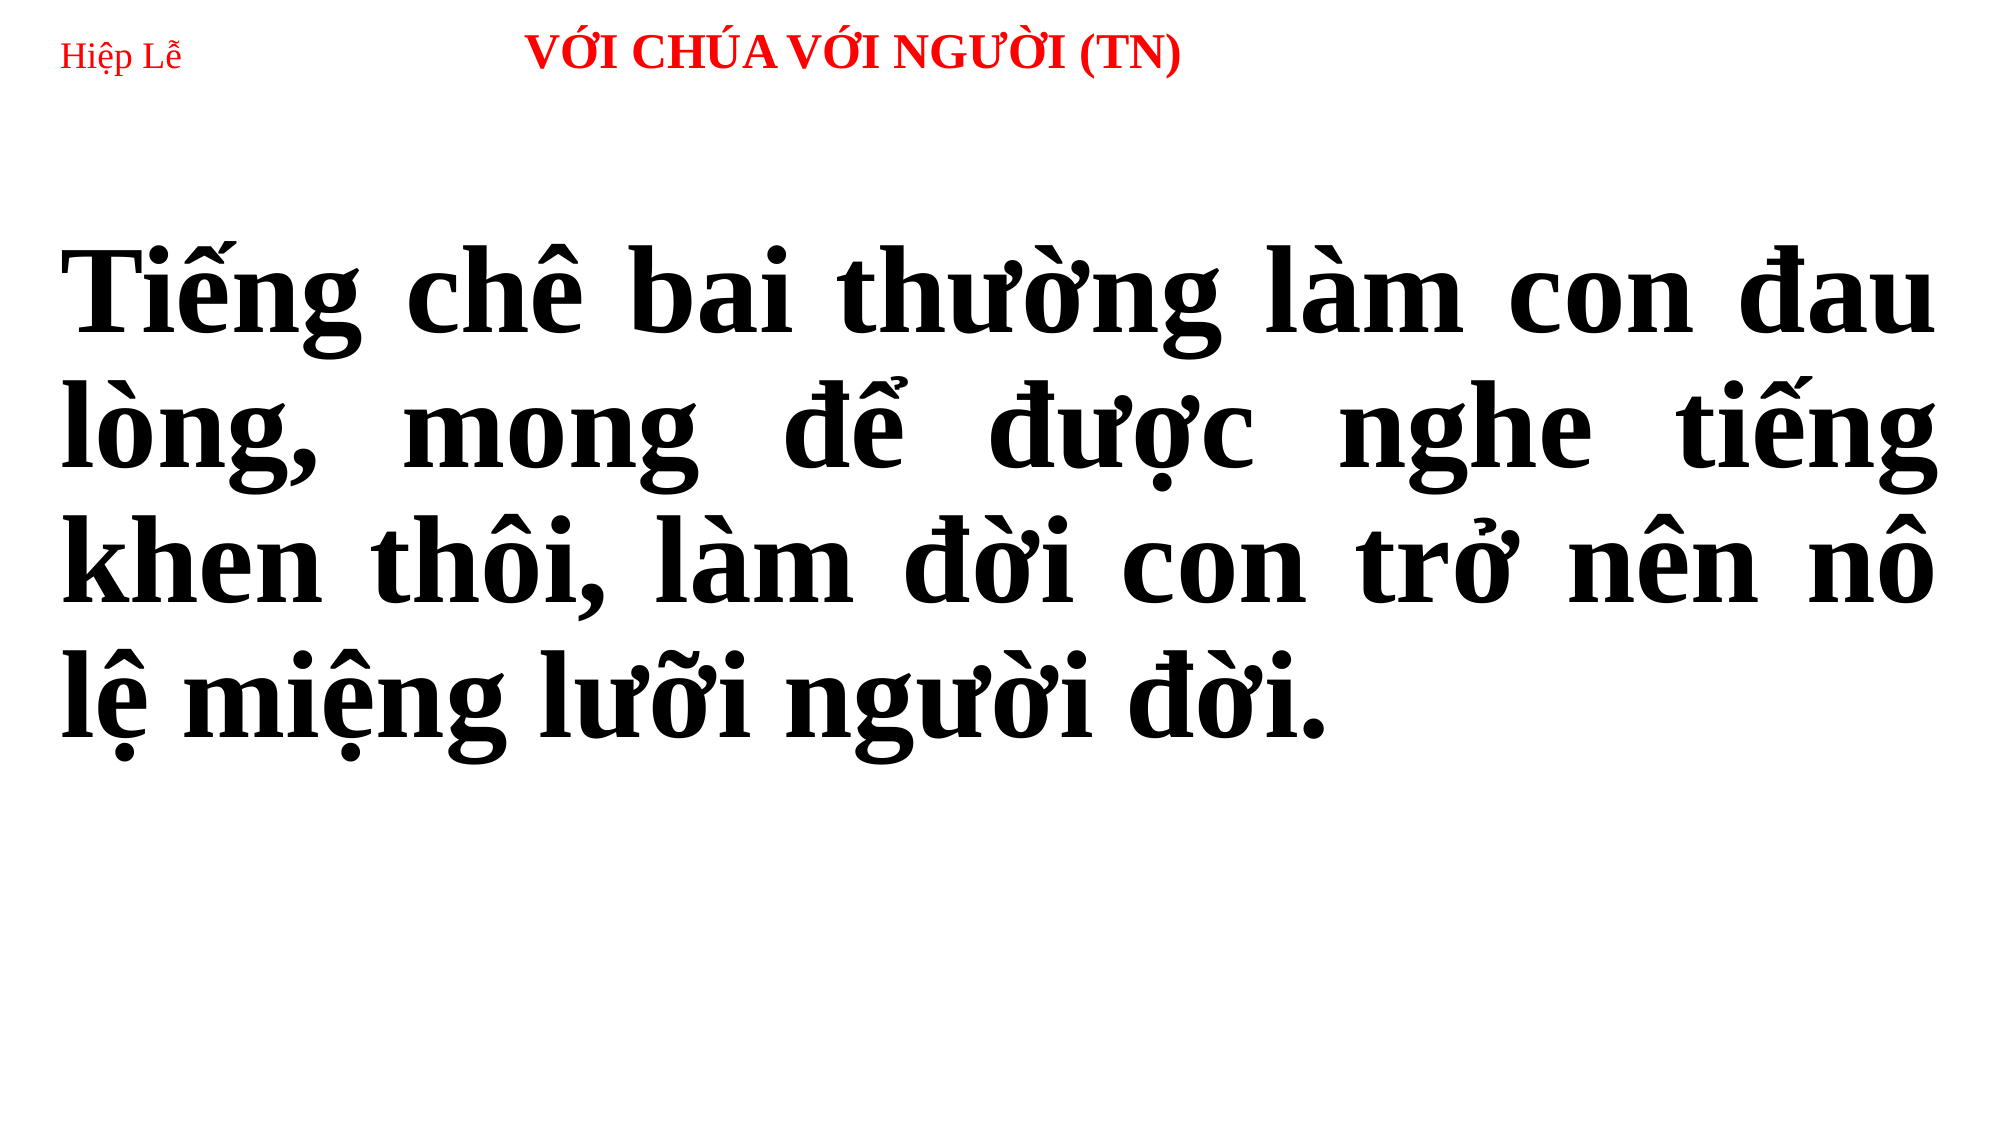

# Hiệp Lễ                                    VỚI CHÚA VỚI NGƯỜI (TN)
Tiếng chê bai thường làm con đau lòng, mong để được nghe tiếng khen thôi, làm đời con trở nên nô lệ miệng lưỡi người đời.